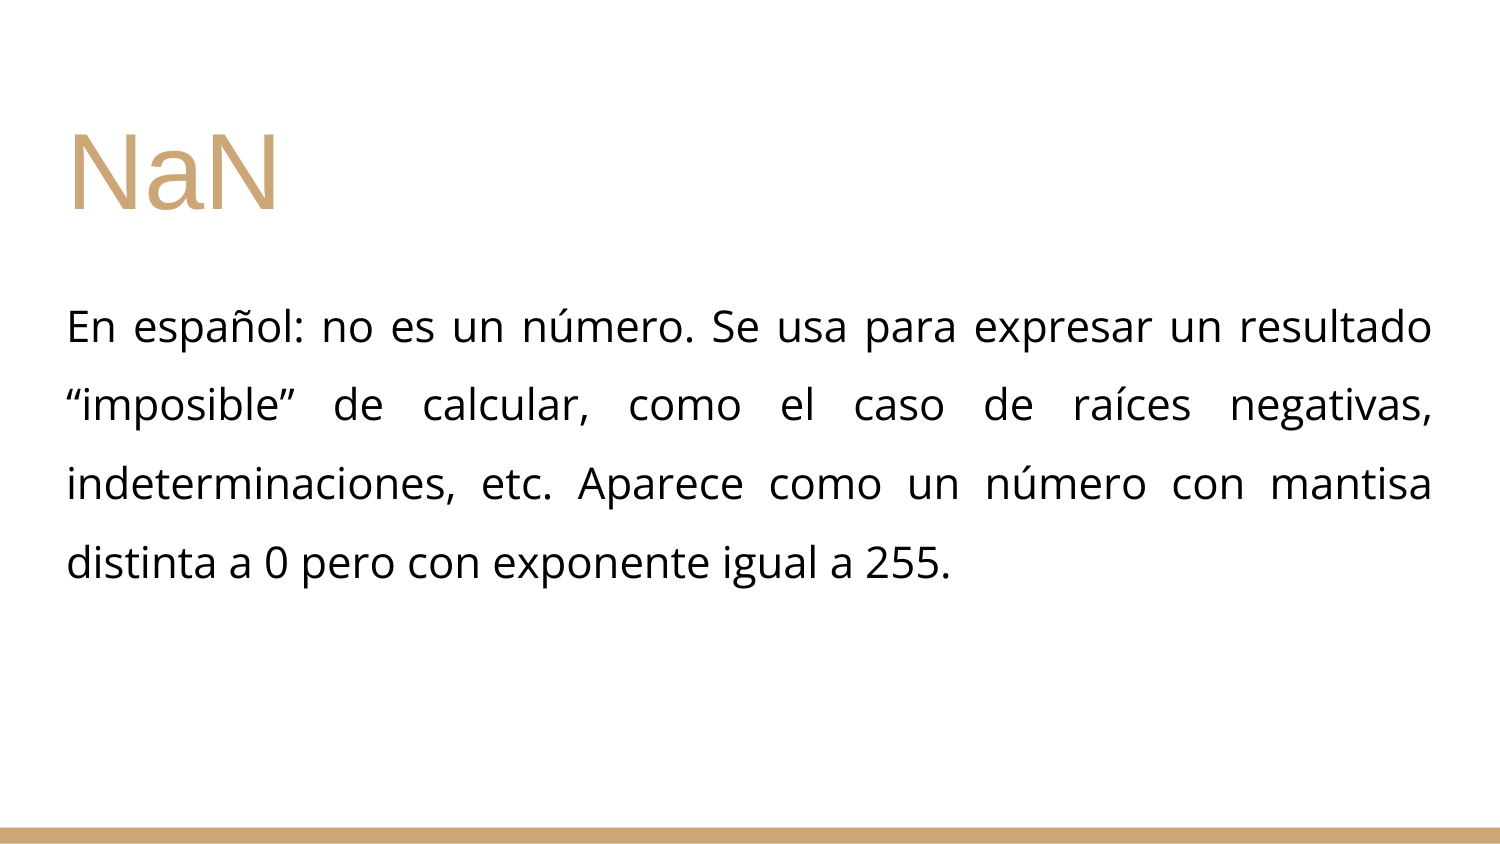

# NaN
En español: no es un número. Se usa para expresar un resultado “imposible” de calcular, como el caso de raíces negativas, indeterminaciones, etc. Aparece como un número con mantisa distinta a 0 pero con exponente igual a 255.